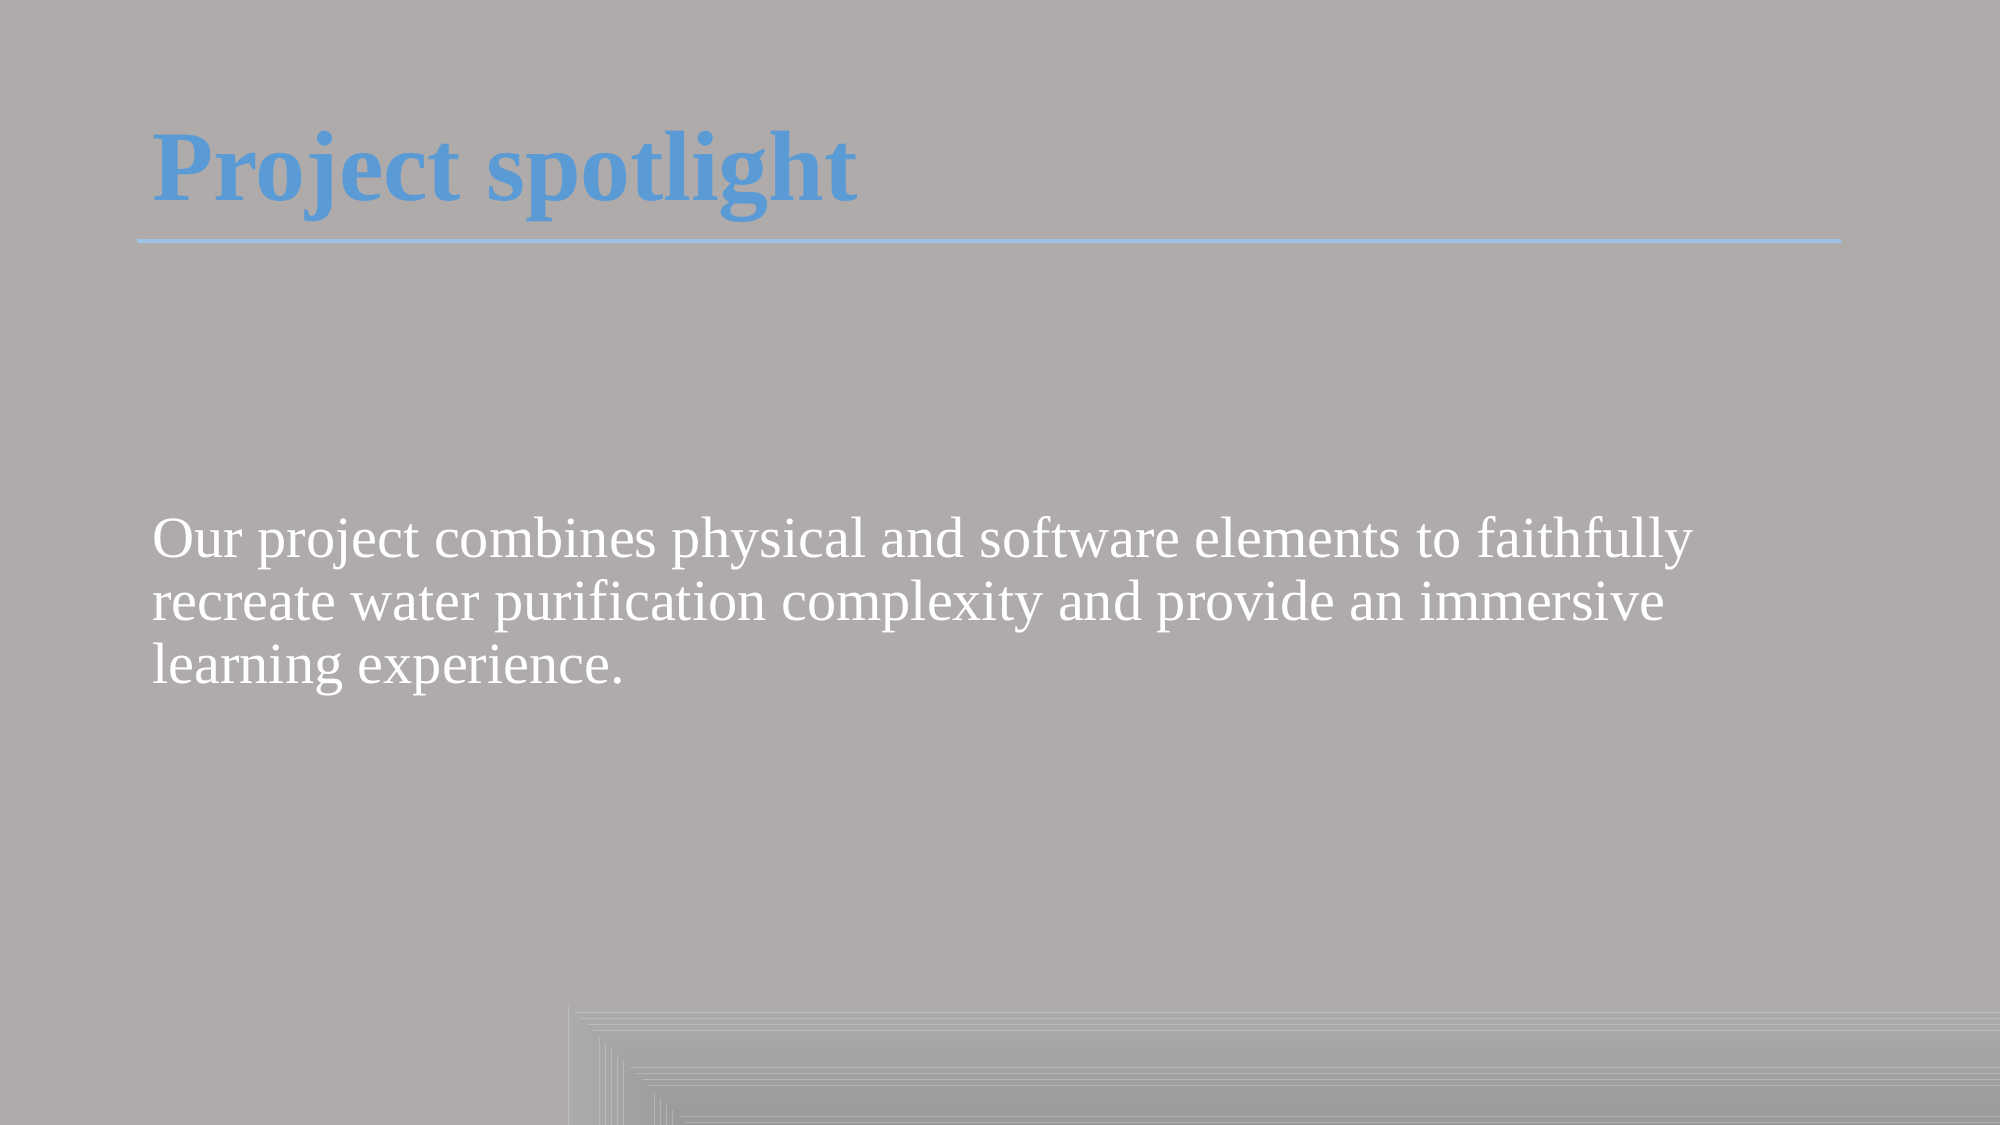

# Project spotlight

Our project combines physical and software elements to faithfully recreate water purification complexity and provide an immersive learning experience.